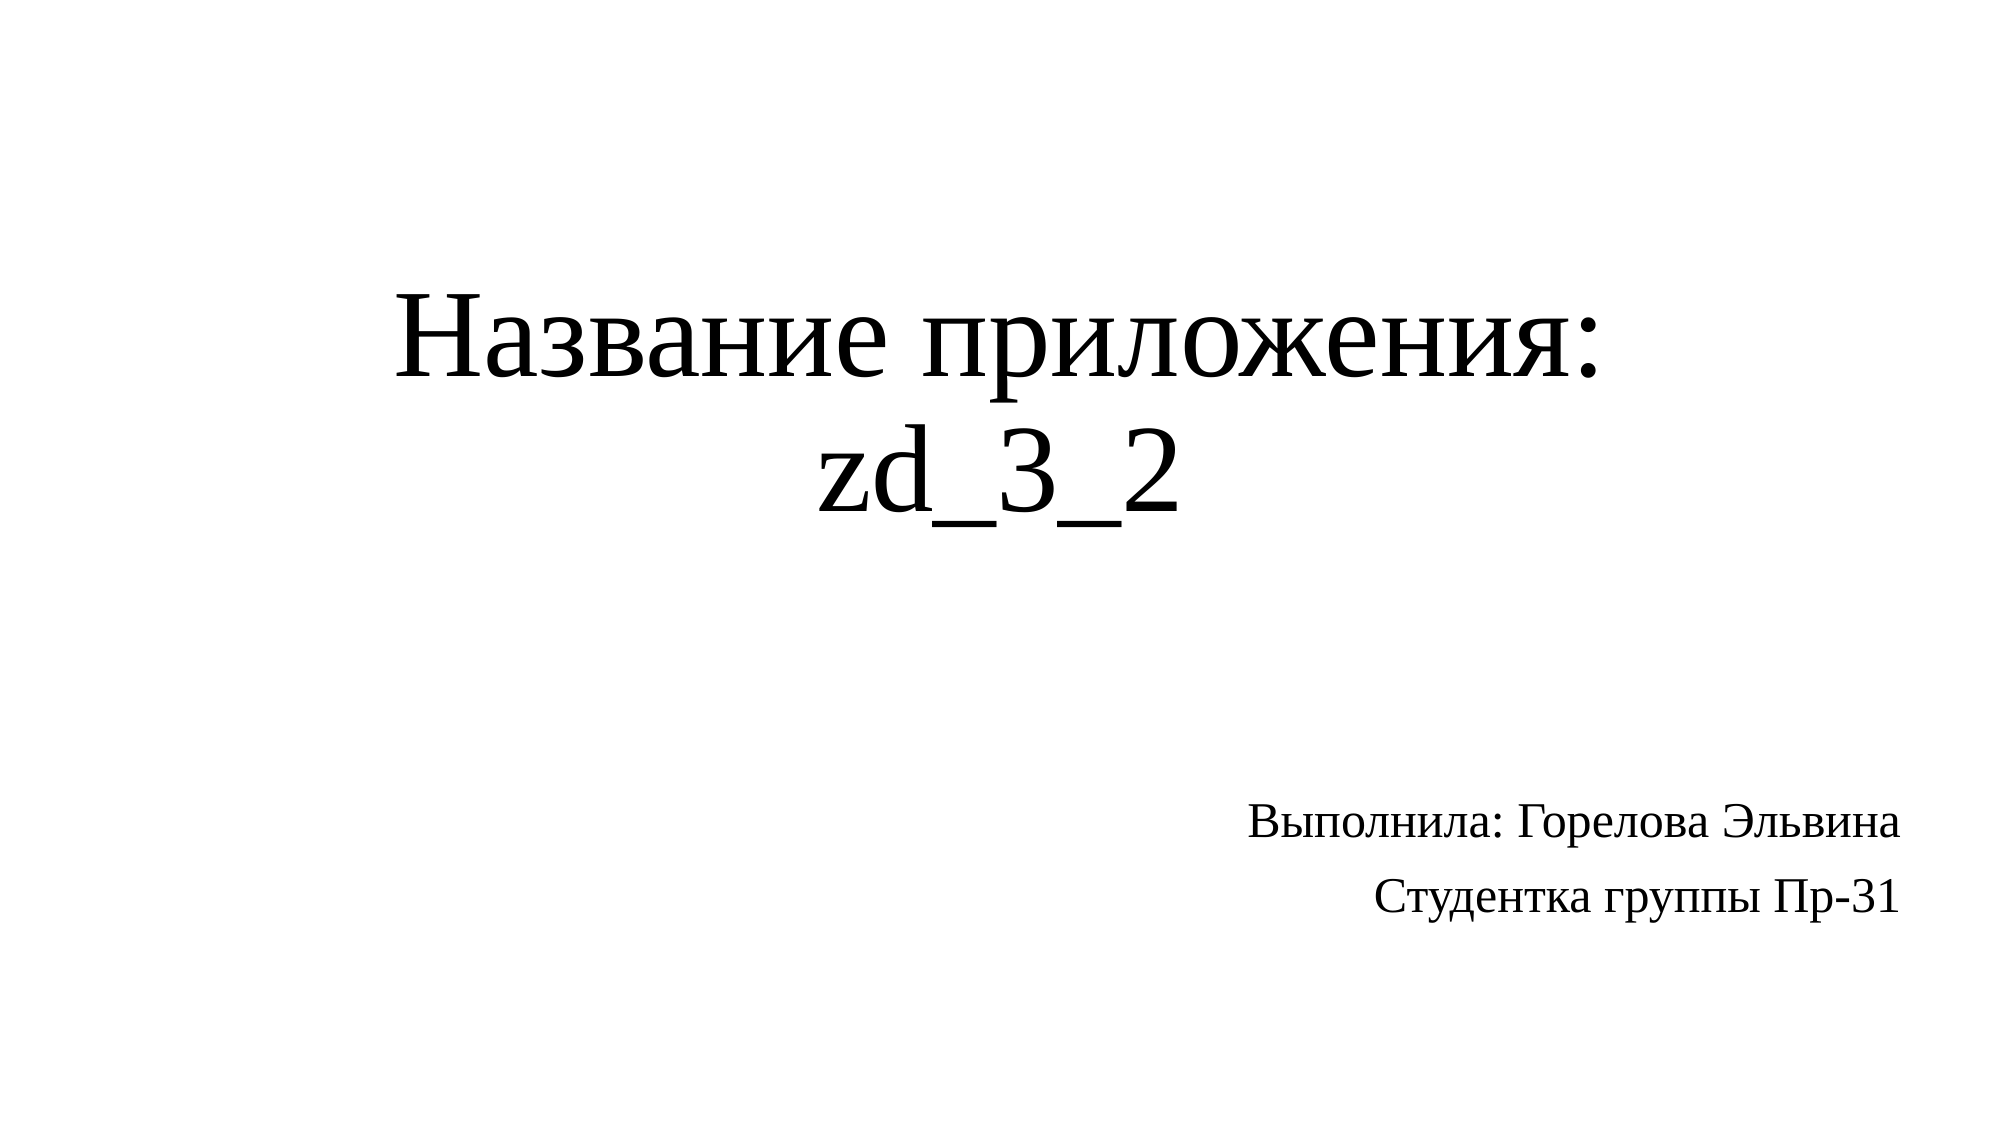

# Название приложения: zd_3_2
Выполнила: Горелова Эльвина
Студентка группы Пр-31